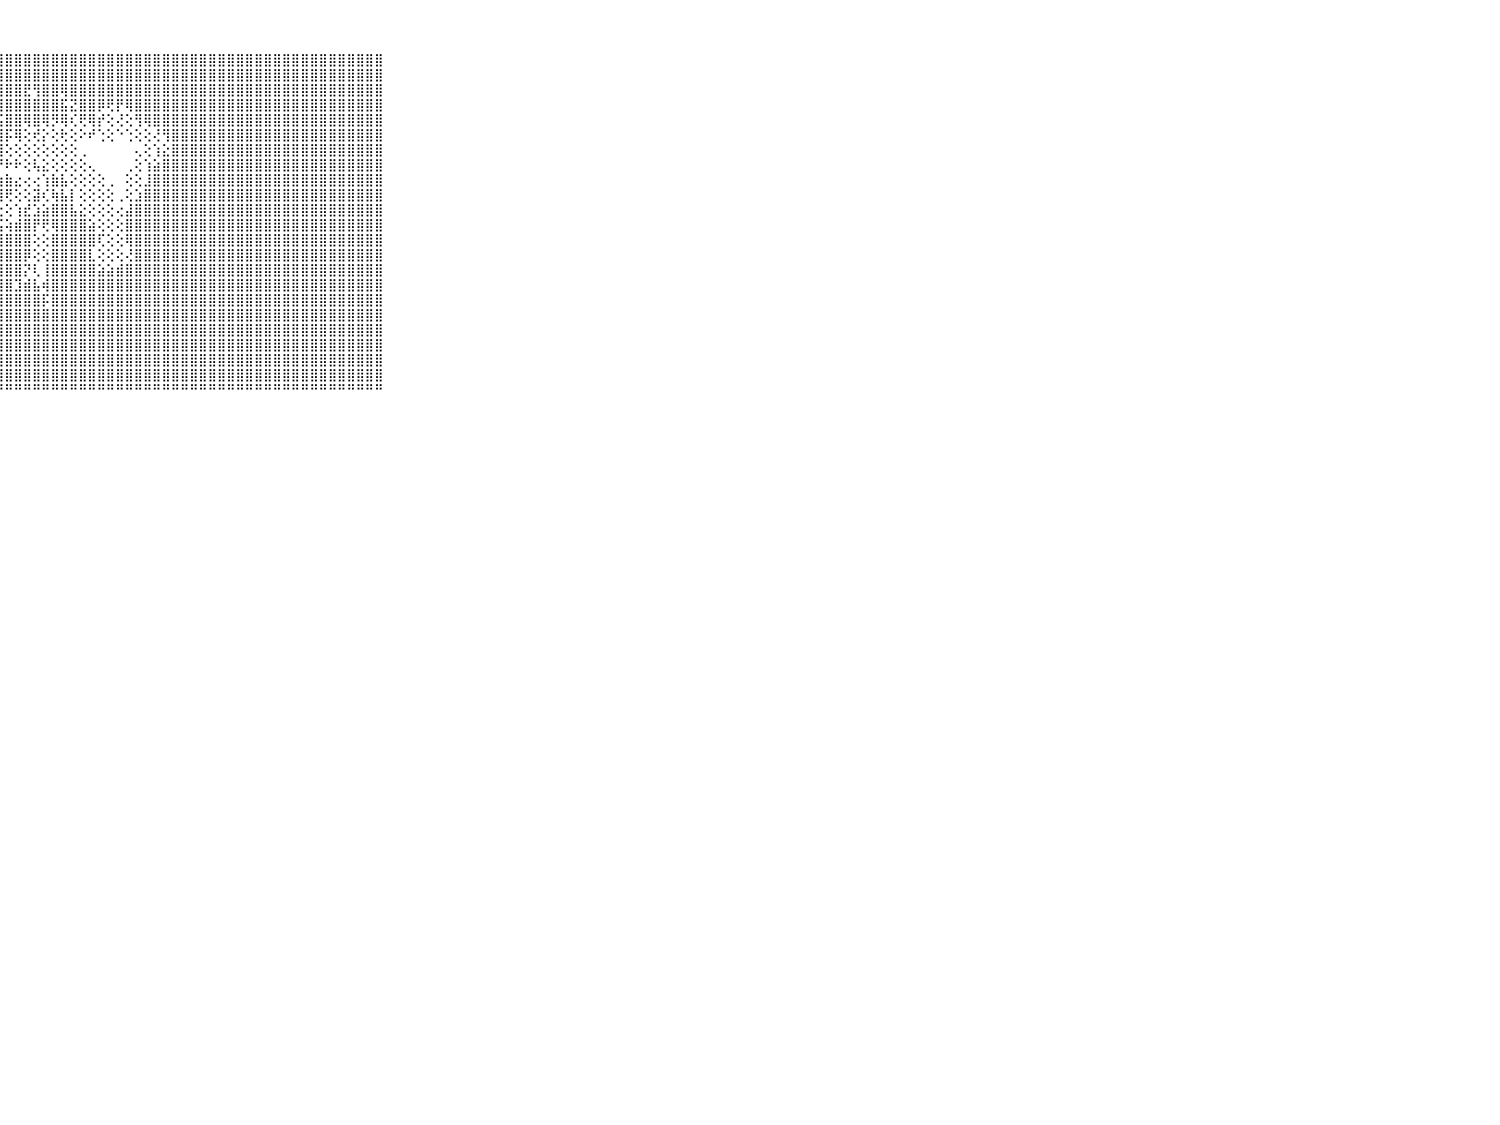

⠀⠀⠀⠀⠀⠀⠀⠀⠀⠀⠀⣿⣿⣿⣿⣿⣿⣿⣿⣿⣿⣿⣿⣿⣿⣿⣿⣿⣿⣿⣿⣿⣿⣿⣿⣿⣿⣿⣿⣿⣿⣿⣿⣿⣿⣿⣿⣿⣿⣿⣿⣿⣿⣿⣿⣿⣿⣿⣿⣿⣿⣿⣿⣿⣿⣿⣿⣿⣿⠀⠀⠀⠀⠀⠀⠀⠀⠀⠀⠀⠀
⠀⠀⠀⠀⠀⠀⠀⠀⠀⠀⠀⣿⣿⣿⣿⣿⣿⣿⣿⣿⣿⣿⣿⣿⣿⣿⣿⣿⣿⣿⣿⣿⣿⣿⣿⣿⣿⣿⣿⣿⣿⣿⣿⣿⣿⣿⣿⣿⣿⣿⣿⣿⣿⣿⣿⣿⣿⣿⣿⣿⣿⣿⣿⣿⣿⣿⣿⣿⣿⠀⠀⠀⠀⠀⠀⠀⠀⠀⠀⠀⠀
⠀⠀⠀⠀⠀⠀⠀⠀⠀⠀⠀⣿⣿⣿⣿⣿⣿⣿⣿⣿⣿⣿⣿⣿⣿⣿⣿⣿⣿⣿⣟⢻⣿⣿⢿⣿⣿⣿⣿⣿⣿⣿⣿⣿⣿⣿⣿⣿⣿⣿⣿⣿⣿⣿⣿⣿⣿⣿⣿⣿⣿⣿⣿⣿⣿⣿⣿⣿⣿⠀⠀⠀⠀⠀⠀⠀⠀⠀⠀⠀⠀
⠀⠀⠀⠀⠀⠀⠀⠀⠀⠀⠀⣿⣿⣿⣿⣿⣿⣿⣿⣿⣿⣿⣿⣿⣿⣿⣿⢿⣿⣿⣿⣿⣿⣿⣯⣝⣿⣿⡿⢟⡟⢿⣿⣿⣿⣿⣿⣿⣿⣿⣿⣿⣿⣿⣿⣿⣿⣿⣿⣿⣿⣿⣿⣿⣿⣿⣿⣿⣿⠀⠀⠀⠀⠀⠀⠀⠀⠀⠀⠀⠀
⠀⠀⠀⠀⠀⠀⠀⠀⠀⠀⠀⣿⣿⣿⣿⣿⣿⣿⣿⣿⣿⣿⣿⣿⣿⣿⣿⣮⣿⣿⢿⣿⢿⡻⢿⢎⢟⢿⡞⢕⢜⢕⢻⢿⣿⣿⣿⣿⣿⣿⣿⣿⣿⣿⣿⣿⣿⣿⣿⣿⣿⣿⣿⣿⣿⣿⣿⣿⣿⠀⠀⠀⠀⠀⠀⠀⠀⠀⠀⠀⠀
⠀⠀⠀⠀⠀⠀⠀⠀⠀⠀⠀⣿⣿⣿⣿⣿⣿⣿⣿⣿⣿⣿⣿⣿⣿⣿⣿⣿⡯⢿⢕⢞⡕⢕⢗⢕⠕⠞⢑⢕⠑⢑⢕⢕⢜⢻⣿⣿⣿⣿⣿⣿⣿⣿⣿⣿⣿⣿⣿⣿⣿⣿⣿⣿⣿⣿⣿⣿⣿⠀⠀⠀⠀⠀⠀⠀⠀⠀⠀⠀⠀
⠀⠀⠀⠀⠀⠀⠀⠀⠀⠀⠀⣿⣿⣿⣿⣿⣿⣿⣿⣿⣿⣿⣿⣿⣿⣿⣿⣿⢕⢕⢕⢕⢕⢕⢕⢕⢀⠀⠀⠀⠀⠀⢄⢕⢱⣕⣿⣿⣿⣿⣿⣿⣿⣿⣿⣿⣿⣿⣿⣿⣿⣿⣿⣿⣿⣿⣿⣿⣿⠀⠀⠀⠀⠀⠀⠀⠀⠀⠀⠀⠀
⠀⠀⠀⠀⠀⠀⠀⠀⠀⠀⠀⣿⣿⣿⣿⣿⣿⣿⣿⣿⣿⡕⢕⣕⣭⣍⢙⠛⠗⠗⢕⢧⣕⢕⢕⢕⢕⢄⠀⠀⠀⢀⢕⢱⣵⣿⣿⣿⣿⣿⣿⣿⣿⣿⣿⣿⣿⣿⣿⣿⣿⣿⣿⣿⣿⣿⣿⣿⣿⠀⠀⠀⠀⠀⠀⠀⠀⠀⠀⠀⠀
⠀⠀⠀⠀⠀⠀⠀⠀⠀⠀⠀⣿⣿⣿⣿⣿⣿⣿⣿⣿⣿⣇⢕⢽⣝⣿⣿⣷⣷⣔⢔⢔⢱⣷⣧⢕⢕⢕⢕⢀⠀⢕⢕⣸⣿⣿⣿⣿⣿⣿⣿⣿⣿⣿⣿⣿⣿⣿⣿⣿⣿⣿⣿⣿⣿⣿⣿⣿⣿⠀⠀⠀⠀⠀⠀⠀⠀⠀⠀⠀⠀
⠀⠀⠀⠀⠀⠀⠀⠀⠀⠀⠀⣿⣿⣿⣿⣿⣿⣿⣿⣿⢿⣿⣵⣇⣯⣗⡽⢿⢟⢕⢕⣽⢎⢷⣧⡇⢕⢕⢕⢕⢀⢕⣱⣿⣿⣿⣿⣿⣿⣿⣿⣿⣿⣿⣿⣿⣿⣿⣿⣿⣿⣿⣿⣿⣿⣿⣿⣿⣿⠀⠀⠀⠀⠀⠀⠀⠀⠀⠀⠀⠀
⠀⠀⠀⠀⠀⠀⠀⠀⠀⠀⠀⣿⣿⣿⣿⣿⣿⣿⣿⣿⣿⣿⣿⣿⣯⡿⣇⢕⢕⢱⣞⣱⣵⣿⣿⣧⣕⢕⢕⢕⢔⣼⣿⣿⣿⣿⣿⣿⣿⣿⣿⣿⣿⣿⣿⣿⣿⣿⣿⣿⣿⣿⣿⣿⣿⣿⣿⣿⣿⠀⠀⠀⠀⠀⠀⠀⠀⠀⠀⠀⠀
⠀⠀⠀⠀⠀⠀⠀⠀⠀⠀⠀⣿⣿⣿⣿⣿⣿⣿⣿⣿⣿⣿⣿⣿⣿⣿⣿⣯⢵⣾⣿⡟⢟⢿⣿⣿⣿⣵⢕⢕⢕⣿⣿⣿⣿⣿⣿⣿⣿⣿⣿⣿⣿⣿⣿⣿⣿⣿⣿⣿⣿⣿⣿⣿⣿⣿⣿⣿⣿⠀⠀⠀⠀⠀⠀⠀⠀⠀⠀⠀⠀
⠀⠀⠀⠀⠀⠀⠀⠀⠀⠀⠀⣿⣿⣿⣿⣿⣿⣿⣿⣿⣿⣿⣿⣿⣿⣿⣿⣻⣿⣿⣿⢕⢕⣿⣿⣿⣿⣿⢏⢕⢕⢿⣿⣿⣿⣿⣿⣿⣿⣿⣿⣿⣿⣿⣿⣿⣿⣿⣿⣿⣿⣿⣿⣿⣿⣿⣿⣿⣿⠀⠀⠀⠀⠀⠀⠀⠀⠀⠀⠀⠀
⠀⠀⠀⠀⠀⠀⠀⠀⠀⠀⠀⣿⣿⣿⣿⣿⣿⣿⣿⣿⣿⣿⣿⣿⣿⣿⣿⣿⣿⣿⡿⢕⢕⣿⣿⣿⣿⣇⢕⢕⢕⢜⣿⣿⣿⣿⣿⣿⣿⣿⣿⣿⣿⣿⣿⣿⣿⣿⣿⣿⣿⣿⣿⣿⣿⣿⣿⣿⣿⠀⠀⠀⠀⠀⠀⠀⠀⠀⠀⠀⠀
⠀⠀⠀⠀⠀⠀⠀⠀⠀⠀⠀⣿⣿⣿⣿⣿⣿⣿⣿⣿⣿⣿⣿⣿⣿⣿⣿⣿⣿⣿⡝⢇⢸⣿⣿⣿⣿⣿⣵⣵⣾⣿⣿⣿⣿⣿⣿⣿⣿⣿⣿⣿⣿⣿⣿⣿⣿⣿⣿⣿⣿⣿⣿⣿⣿⣿⣿⣿⣿⠀⠀⠀⠀⠀⠀⠀⠀⠀⠀⠀⠀
⠀⠀⠀⠀⠀⠀⠀⠀⠀⠀⠀⣿⣿⣿⣿⣿⣿⣿⣿⣿⣿⣿⣿⣿⣿⣿⣿⣿⣿⣹⣾⣧⢾⣿⣿⣿⣿⣿⣿⣿⣿⣿⣿⣿⣿⣿⣿⣿⣿⣿⣿⣿⣿⣿⣿⣿⣿⣿⣿⣿⣿⣿⣿⣿⣿⣿⣿⣿⣿⠀⠀⠀⠀⠀⠀⠀⠀⠀⠀⠀⠀
⠀⠀⠀⠀⠀⠀⠀⠀⠀⠀⠀⣿⣿⣿⣿⣿⣿⣿⣿⣿⣿⣿⣿⣿⣿⣿⣿⣿⣿⣿⣿⣿⡯⣿⣿⣿⣿⣿⣿⣿⣿⣿⣿⣿⣿⣿⣿⣿⣿⣿⣿⣿⣿⣿⣿⣿⣿⣿⣿⣿⣿⣿⣿⣿⣿⣿⣿⣿⣿⠀⠀⠀⠀⠀⠀⠀⠀⠀⠀⠀⠀
⠀⠀⠀⠀⠀⠀⠀⠀⠀⠀⠀⣿⣿⣿⣿⣿⣿⣿⣿⣿⣿⣿⣿⣿⣿⣿⣿⣿⣿⣿⣿⣿⣿⣿⣿⣿⣿⣿⣿⣿⣿⣿⣿⣿⣿⣿⣿⣿⣿⣿⣿⣿⣿⣿⣿⣿⣿⣿⣿⣿⣿⣿⣿⣿⣿⣿⣿⣿⣿⠀⠀⠀⠀⠀⠀⠀⠀⠀⠀⠀⠀
⠀⠀⠀⠀⠀⠀⠀⠀⠀⠀⠀⣿⣿⣿⣿⣿⣿⣿⣿⣿⣿⣿⣿⣿⣿⣿⣿⣿⣿⣿⣿⣿⣿⣿⣿⣿⣿⣿⣿⣿⣿⣿⣿⣿⣿⣿⣿⣿⣿⣿⣿⣿⣿⣿⣿⣿⣿⣿⣿⣿⣿⣿⣿⣿⣿⣿⣿⣿⣿⠀⠀⠀⠀⠀⠀⠀⠀⠀⠀⠀⠀
⠀⠀⠀⠀⠀⠀⠀⠀⠀⠀⠀⣿⣿⣿⣿⣿⣿⣿⣿⣿⣿⣿⣿⣿⣿⣿⣿⣿⣿⣿⣿⣿⣿⣿⣿⣿⣿⣿⣿⣿⣿⣿⣿⣿⣿⣿⣿⣿⣿⣿⣿⣿⣿⣿⣿⣿⣿⣿⣿⣿⣿⣿⣿⣿⣿⣿⣿⣿⣿⠀⠀⠀⠀⠀⠀⠀⠀⠀⠀⠀⠀
⠀⠀⠀⠀⠀⠀⠀⠀⠀⠀⠀⣿⣿⣿⣿⣿⣿⣿⣿⣿⣿⣿⣿⣿⣿⣿⣿⣿⣿⣿⣿⣿⣿⣿⣿⣿⣿⣿⣿⣿⣿⣿⣿⣿⣿⣿⣿⣿⣿⣿⣿⣿⣿⣿⣿⣿⣿⣿⣿⣿⣿⣿⣿⣿⣿⣿⣿⣿⣿⠀⠀⠀⠀⠀⠀⠀⠀⠀⠀⠀⠀
⠀⠀⠀⠀⠀⠀⠀⠀⠀⠀⠀⣿⣿⣿⣿⣿⣿⣿⣿⣿⣿⣿⣿⣿⣿⣿⣿⣿⣿⣿⣿⣿⣿⣿⣿⣿⣿⣿⣿⣿⣿⣿⣿⣿⣿⣿⣿⣿⣿⣿⣿⣿⣿⣿⣿⣿⣿⣿⣿⣿⣿⣿⣿⣿⣿⣿⣿⣿⣿⠀⠀⠀⠀⠀⠀⠀⠀⠀⠀⠀⠀
⠀⠀⠀⠀⠀⠀⠀⠀⠀⠀⠀⠛⠛⠛⠛⠛⠛⠛⠛⠛⠛⠛⠛⠛⠛⠛⠛⠛⠛⠛⠛⠛⠛⠛⠛⠛⠛⠛⠛⠛⠛⠛⠛⠛⠛⠛⠛⠛⠛⠛⠛⠛⠛⠛⠛⠛⠛⠛⠛⠛⠛⠛⠛⠛⠛⠛⠛⠛⠛⠀⠀⠀⠀⠀⠀⠀⠀⠀⠀⠀⠀